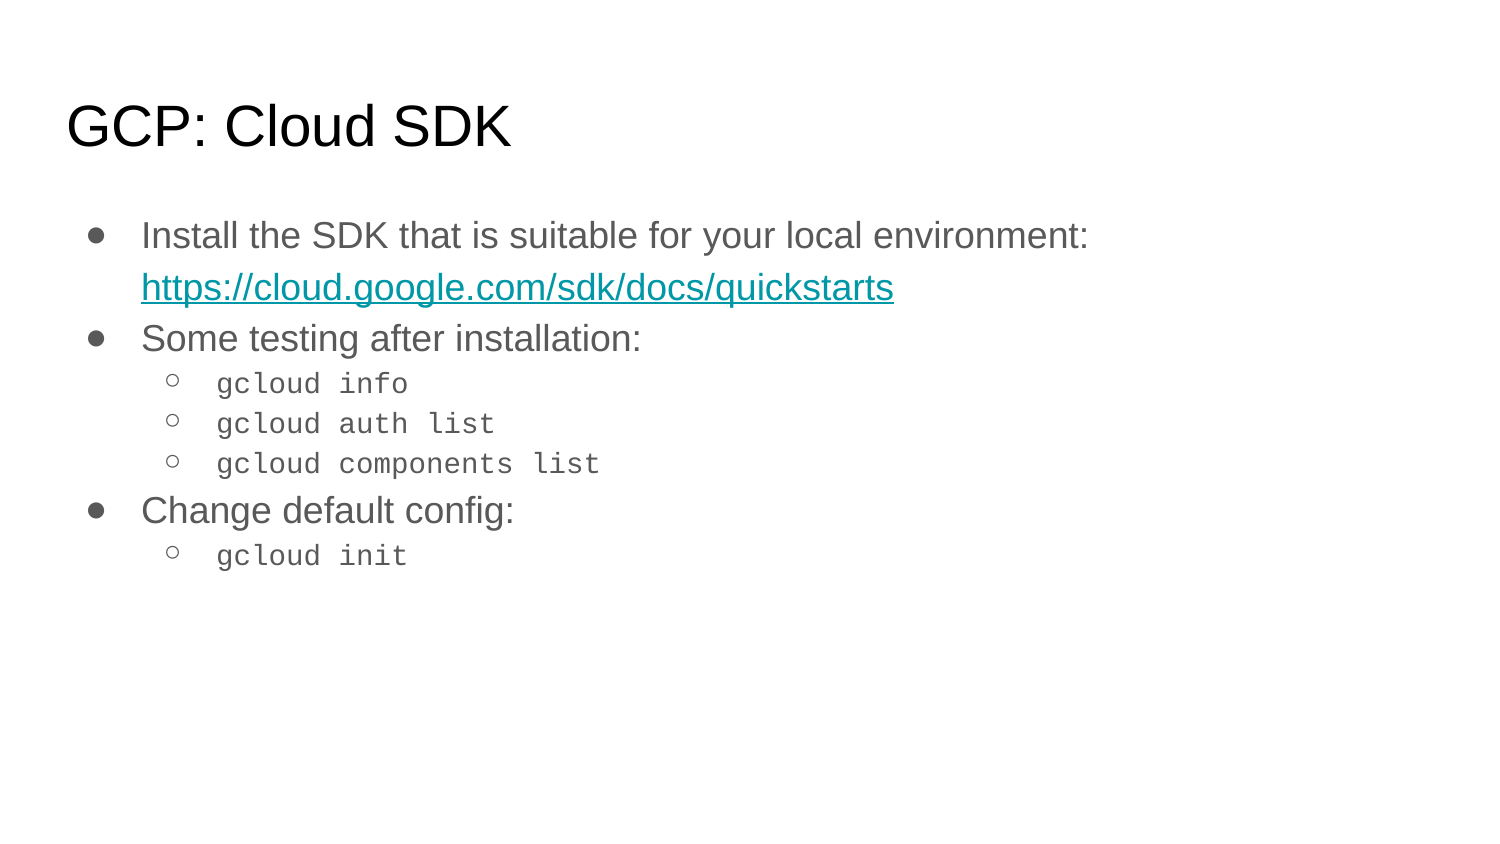

# GCP: Cloud SDK
Install the SDK that is suitable for your local environment: https://cloud.google.com/sdk/docs/quickstarts
Some testing after installation:
gcloud info
gcloud auth list
gcloud components list
Change default config:
gcloud init
21